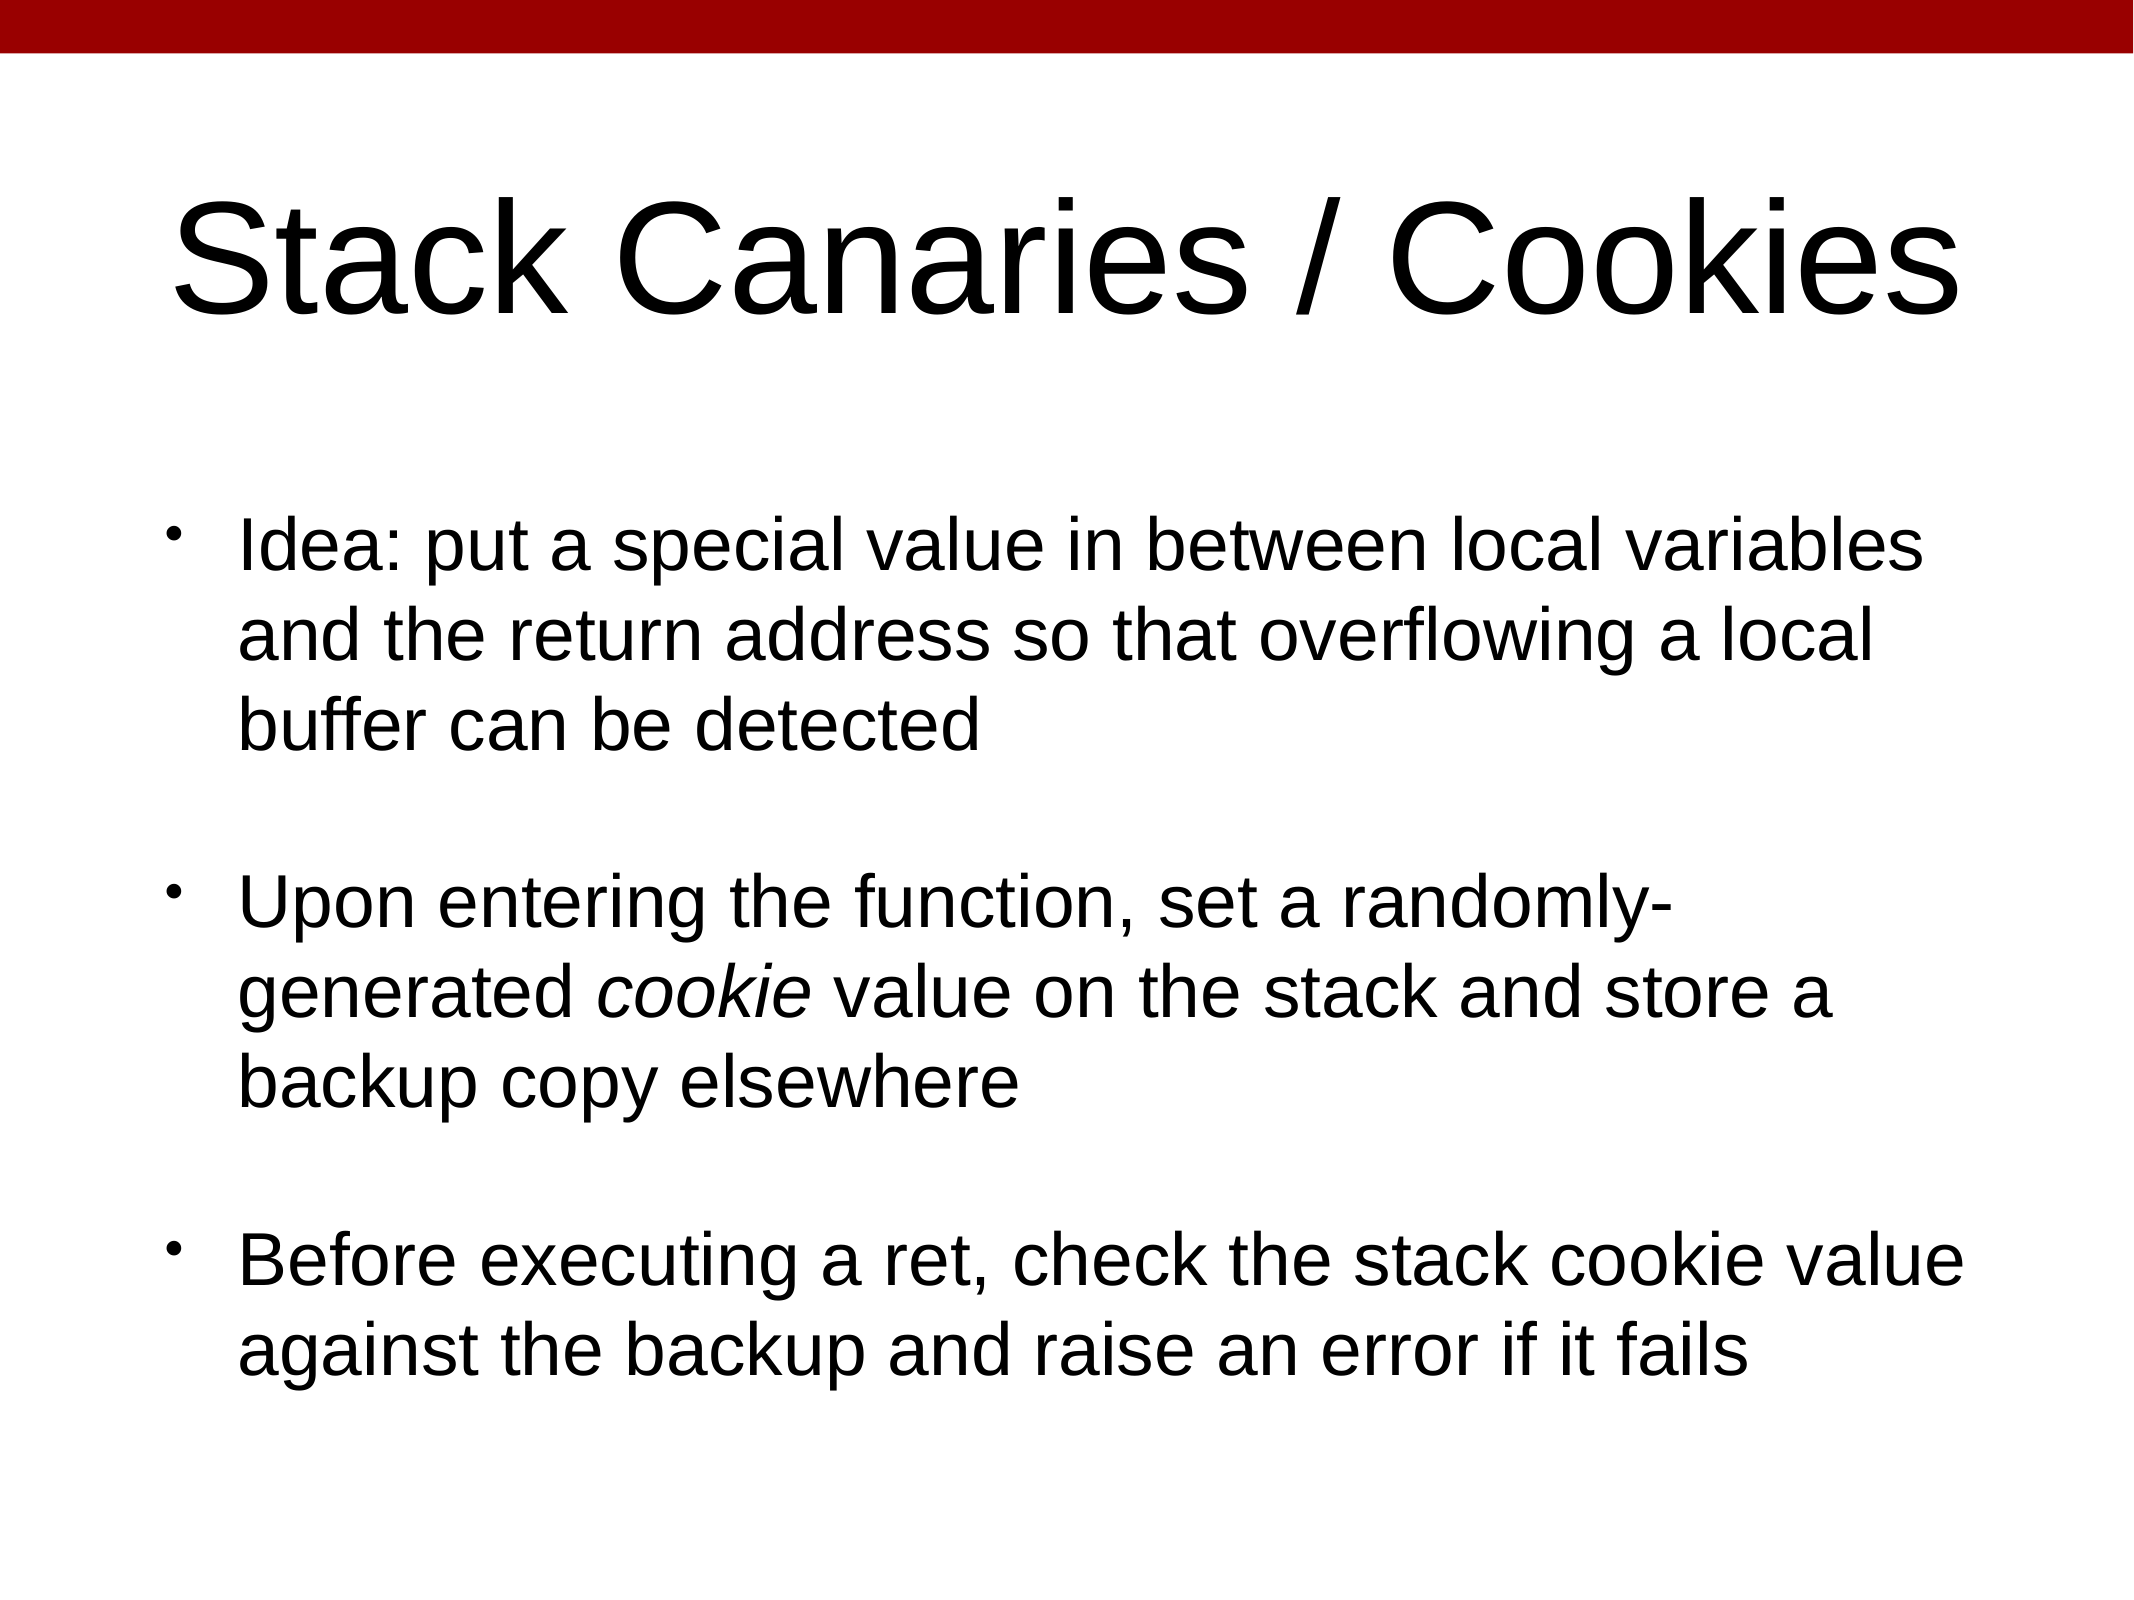

# Stack Canaries / Cookies
Idea: put a special value in between local variables and the return address so that overflowing a local buffer can be detected
Upon entering the function, set a randomly-generated cookie value on the stack and store a backup copy elsewhere
Before executing a ret, check the stack cookie value against the backup and raise an error if it fails